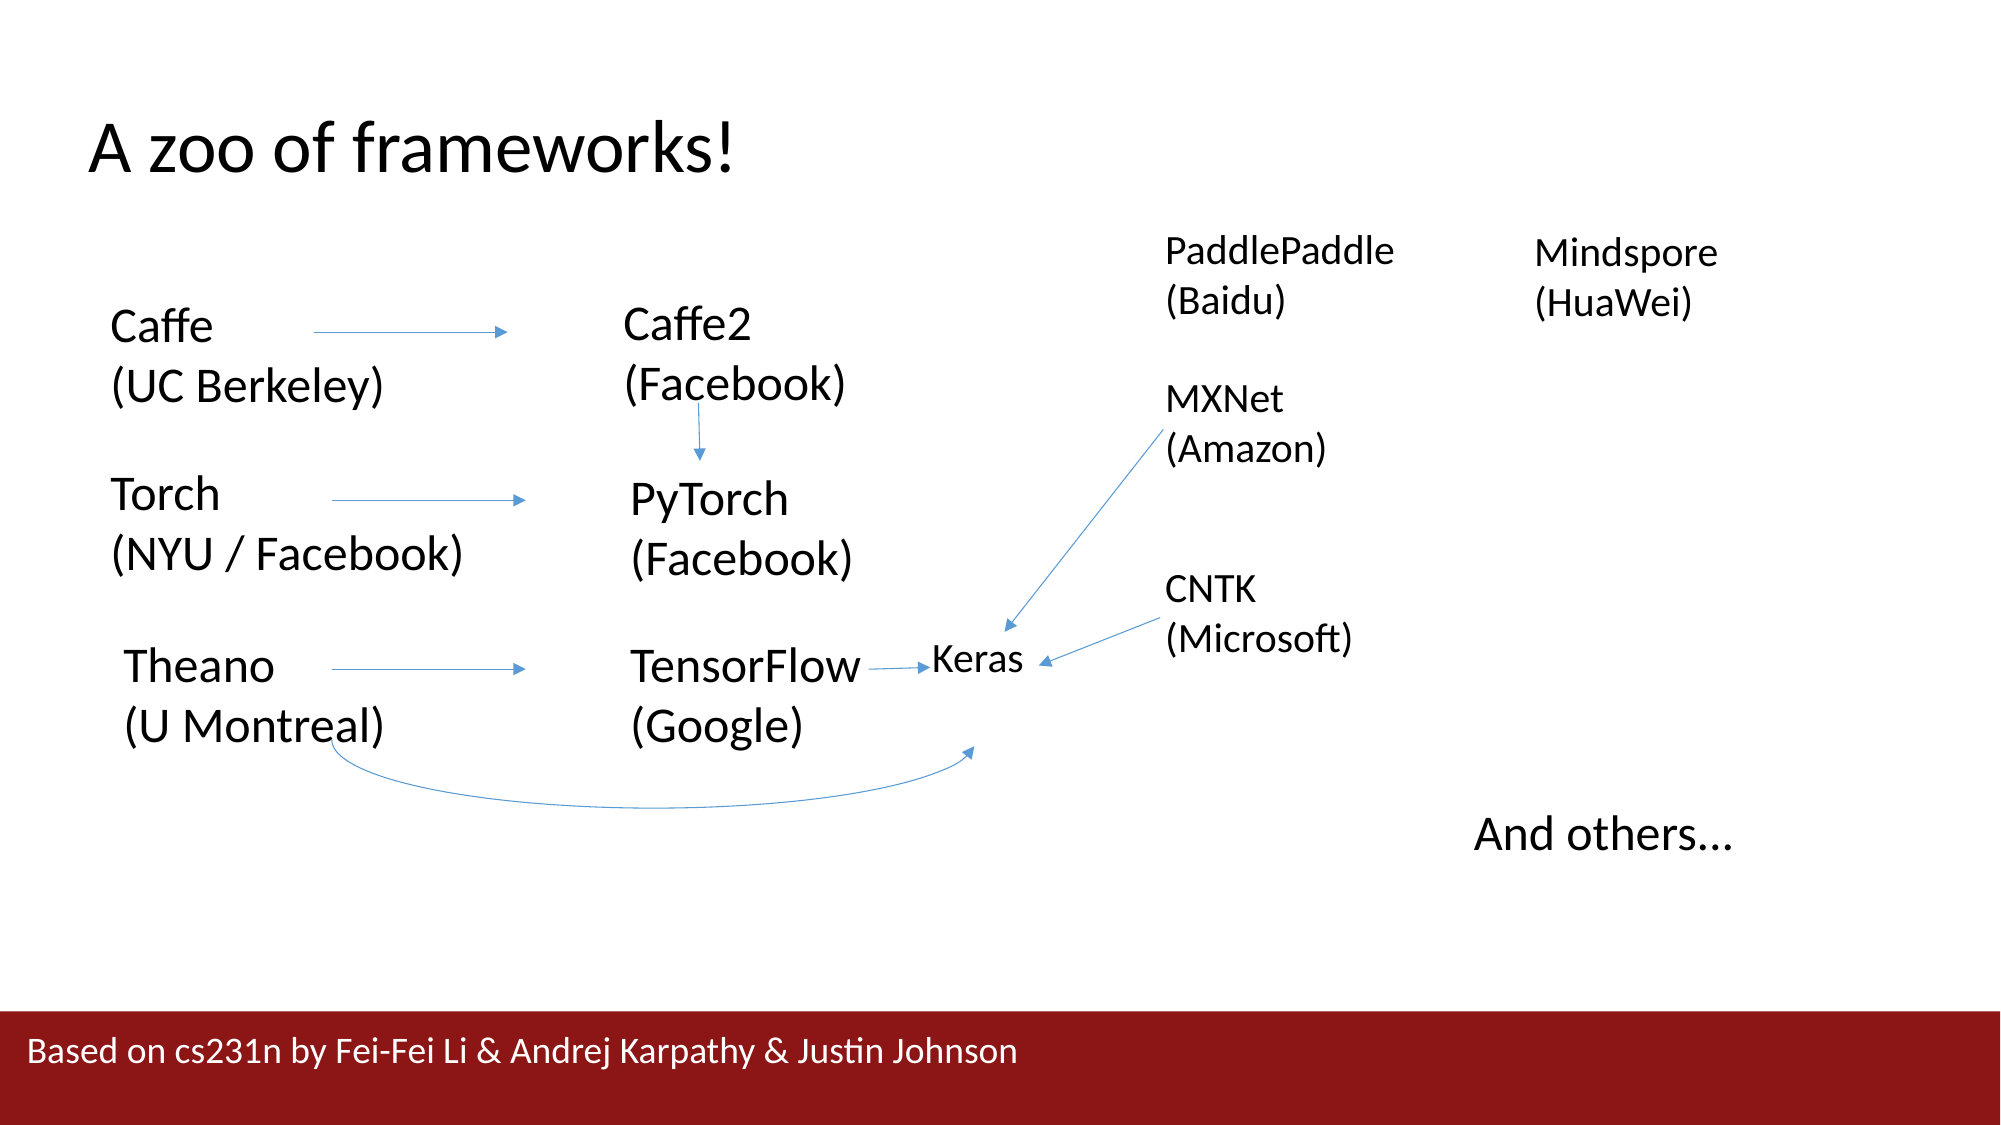

A zoo of frameworks!
PaddlePaddle
(Baidu)
Mindspore
(HuaWei)
Caffe2
(Facebook)
Caffe
(UC Berkeley)
MXNet
(Amazon)
Torch
(NYU / Facebook)
PyTorch
(Facebook)
CNTK
(Microsoft)
Keras
Theano
(U Montreal)
TensorFlow
(Google)

And others...